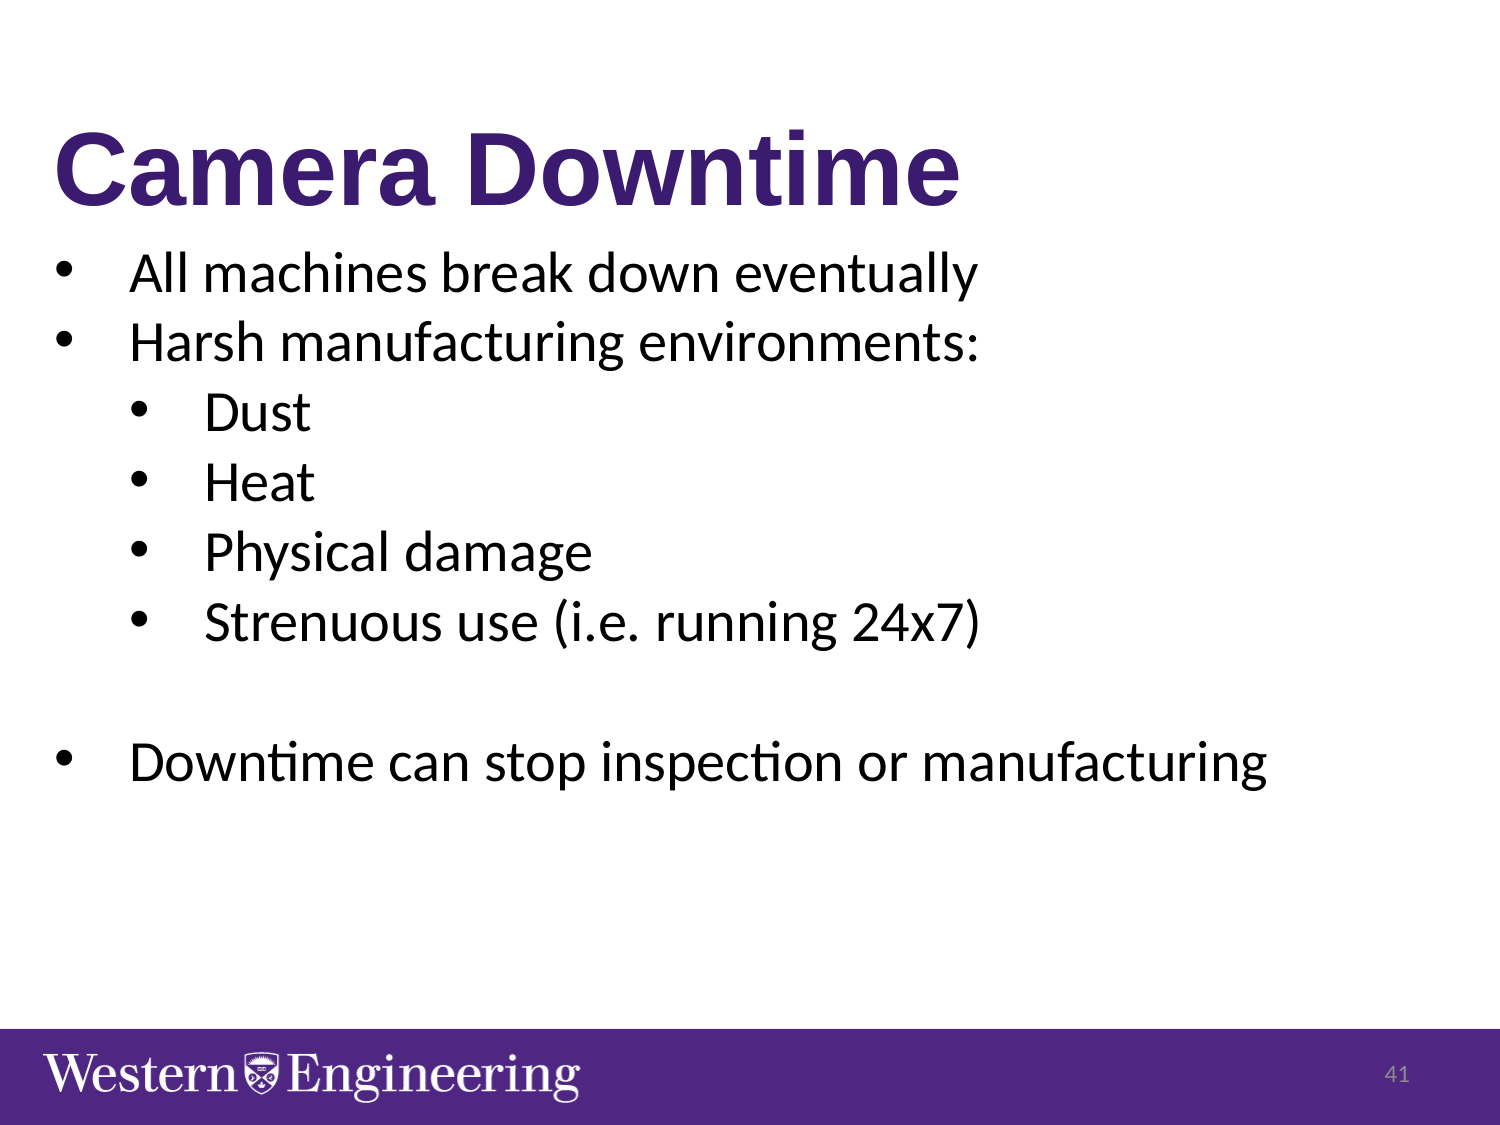

Camera Downtime

All machines break down eventually
Harsh manufacturing environments:
Dust
Heat
Physical damage
Strenuous use (i.e. running 24x7)

Downtime can stop inspection or manufacturing

41